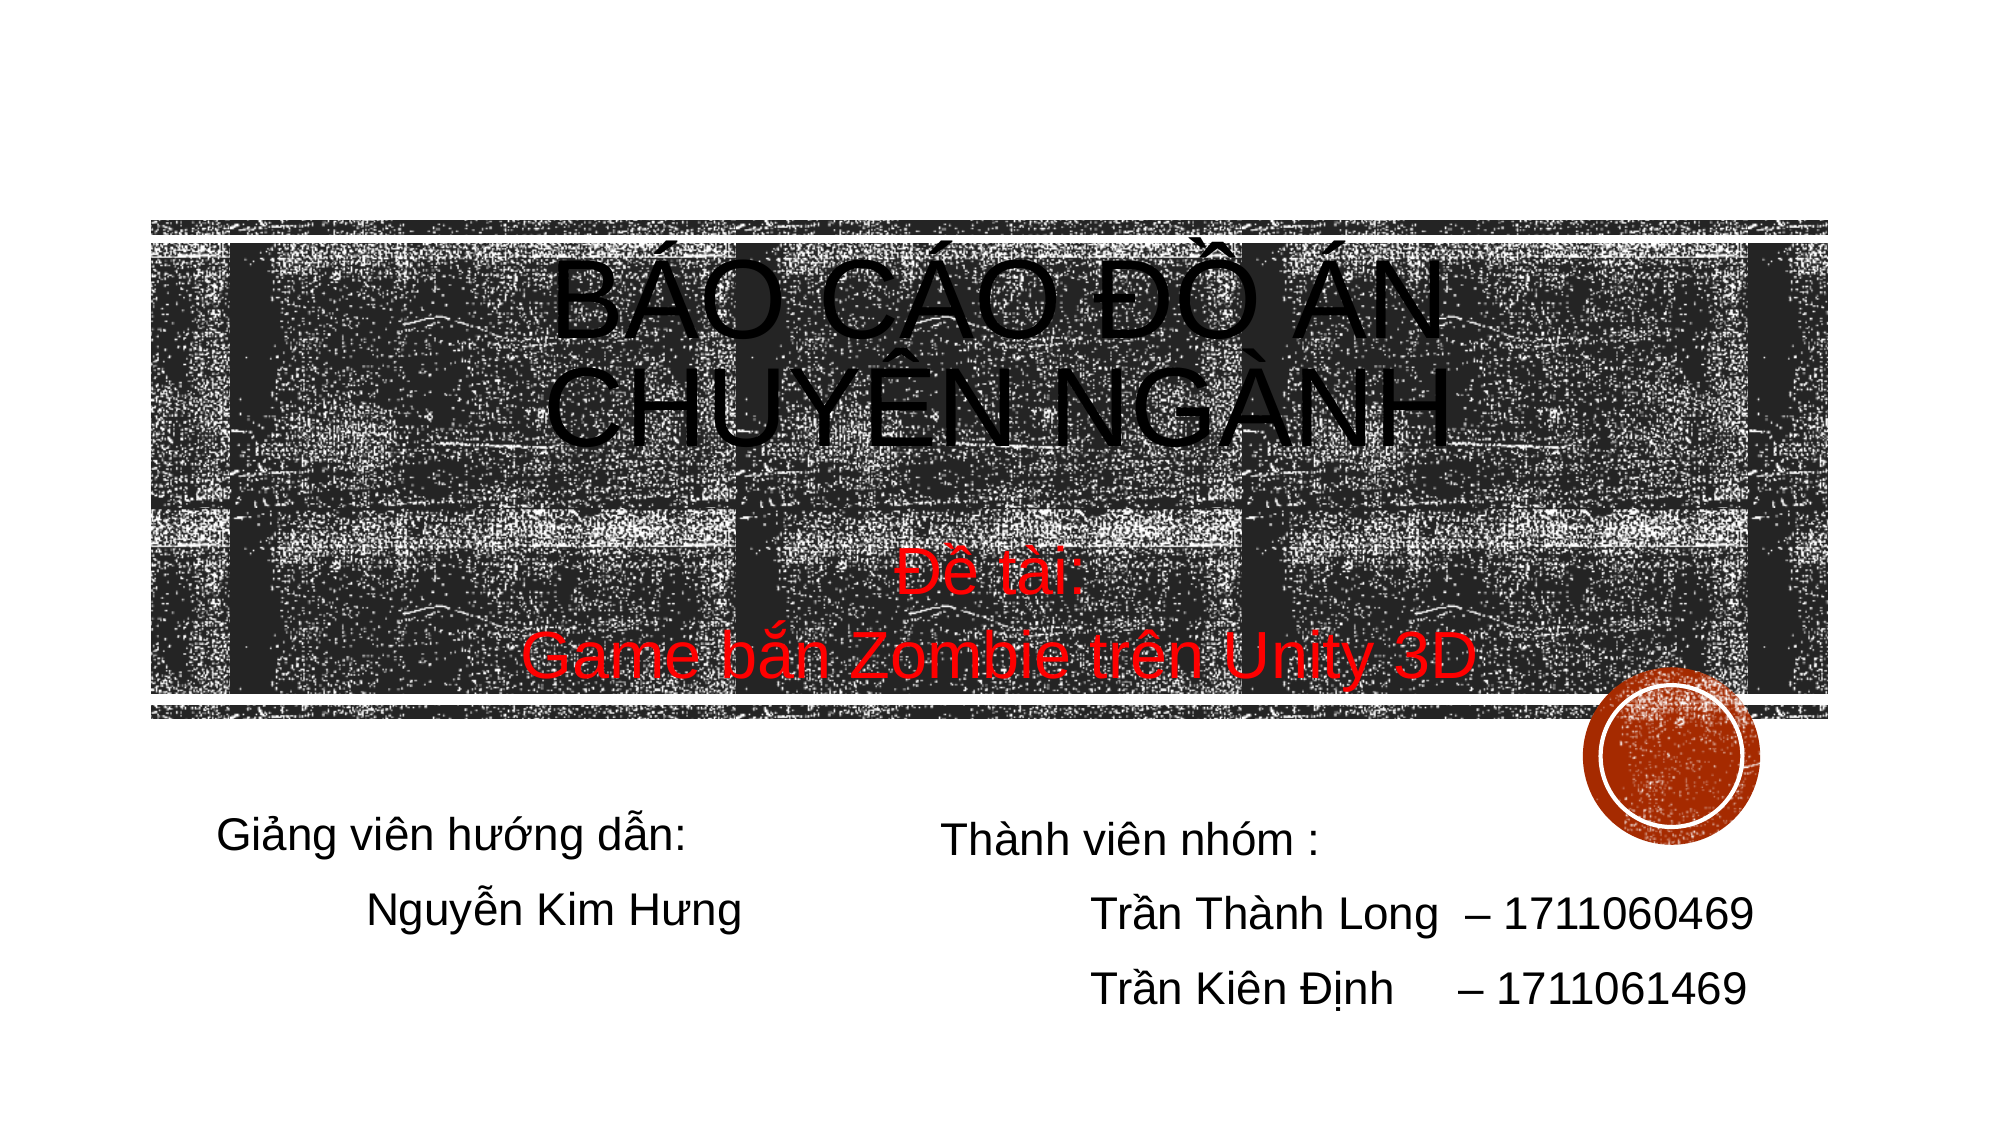

# Báo cáo đồ án chuyên ngành
Đề tài:
Game bắn Zombie trên Unity 3D
Giảng viên hướng dẫn:
	Nguyễn Kim Hưng
Thành viên nhóm :
	Trần Thành Long  – 1711060469
	Trần Kiên Định     – 1711061469